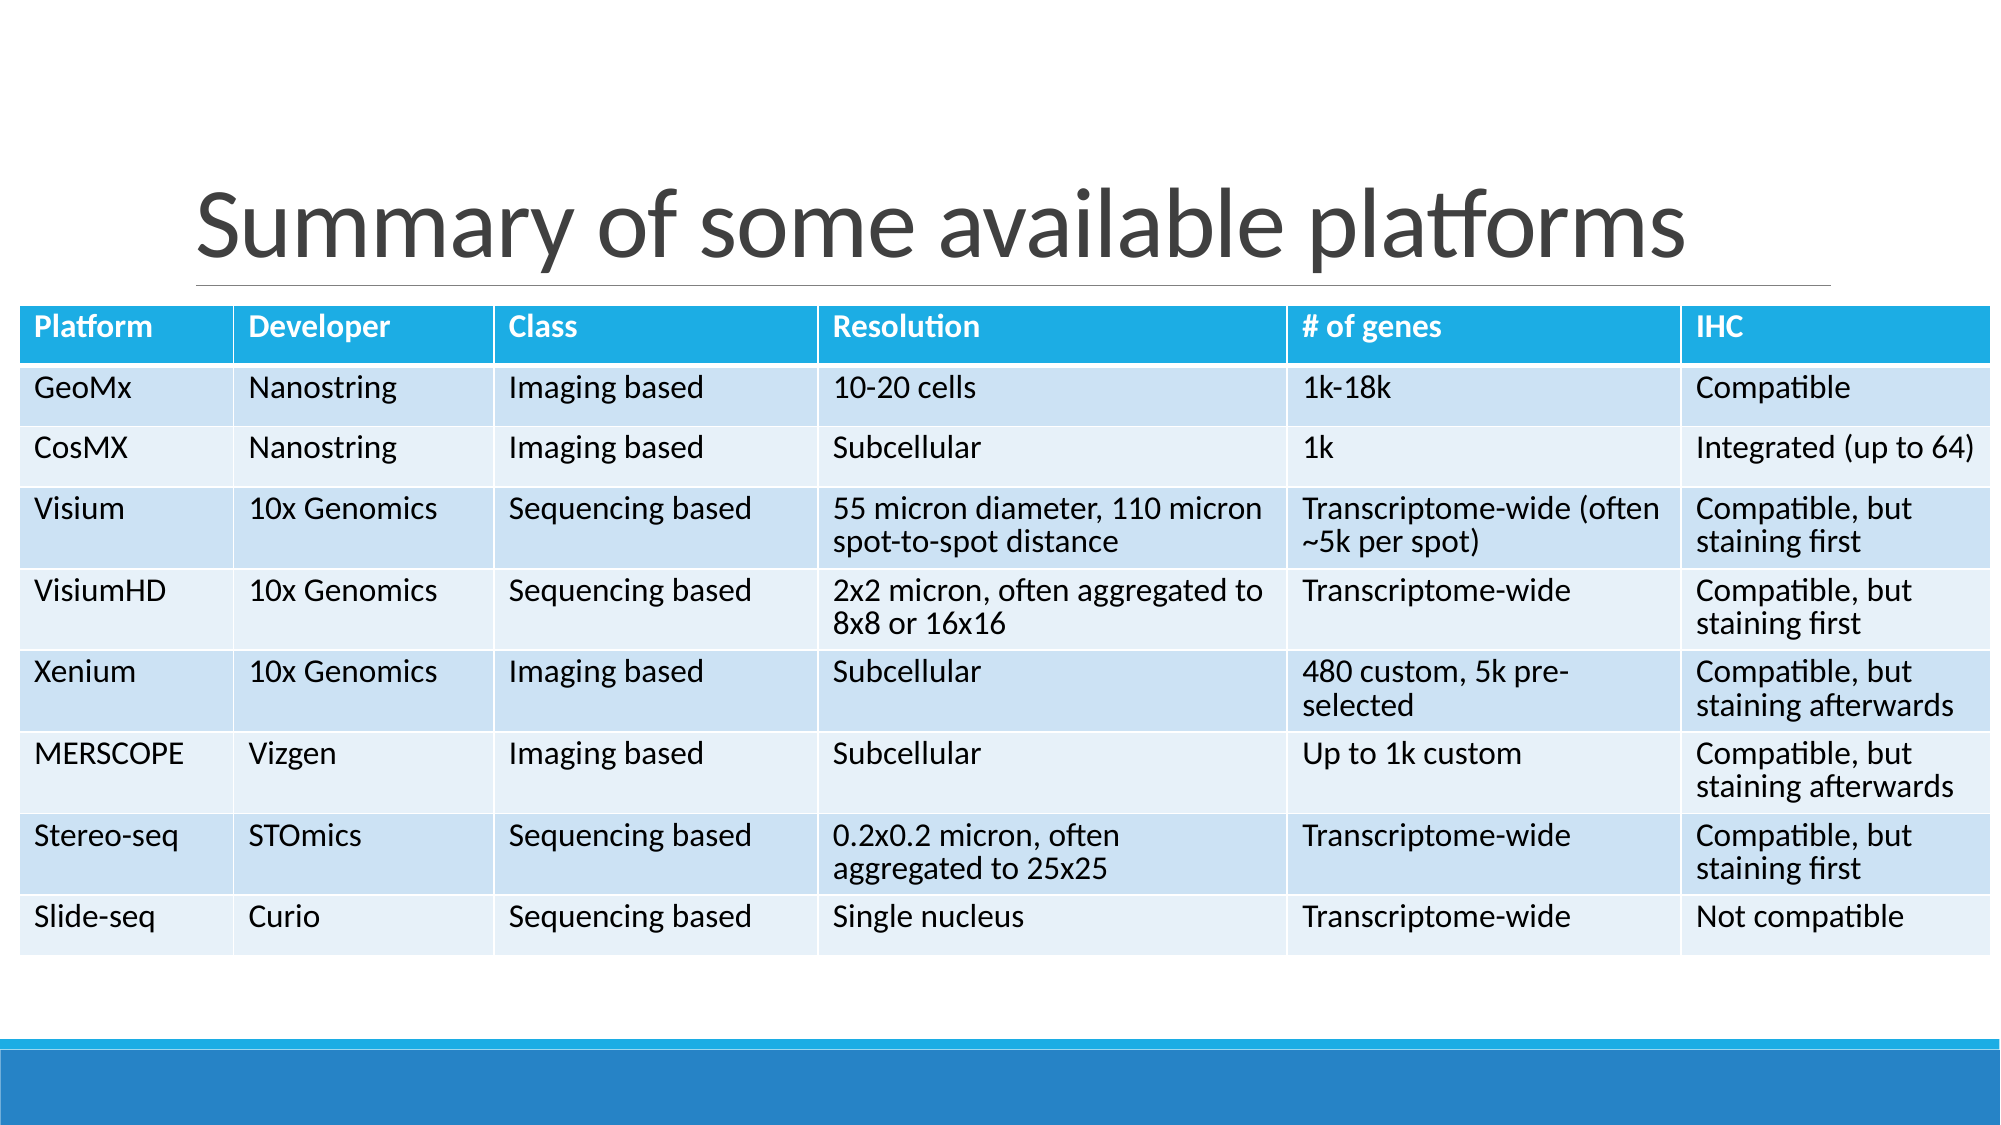

# Summary of some available platforms
| Platform | Developer | Class | Resolution | # of genes | IHC |
| --- | --- | --- | --- | --- | --- |
| GeoMx | Nanostring | Imaging based | 10-20 cells | 1k-18k | Compatible |
| CosMX | Nanostring | Imaging based | Subcellular | 1k | Integrated (up to 64) |
| Visium | 10x Genomics | Sequencing based | 55 micron diameter, 110 micron spot-to-spot distance | Transcriptome-wide (often ~5k per spot) | Compatible, but staining first |
| VisiumHD | 10x Genomics | Sequencing based | 2x2 micron, often aggregated to 8x8 or 16x16 | Transcriptome-wide | Compatible, but staining first |
| Xenium | 10x Genomics | Imaging based | Subcellular | 480 custom, 5k pre-selected | Compatible, but staining afterwards |
| MERSCOPE | Vizgen | Imaging based | Subcellular | Up to 1k custom | Compatible, but staining afterwards |
| Stereo-seq | STOmics | Sequencing based | 0.2x0.2 micron, often aggregated to 25x25 | Transcriptome-wide | Compatible, but staining first |
| Slide-seq | Curio | Sequencing based | Single nucleus | Transcriptome-wide | Not compatible |